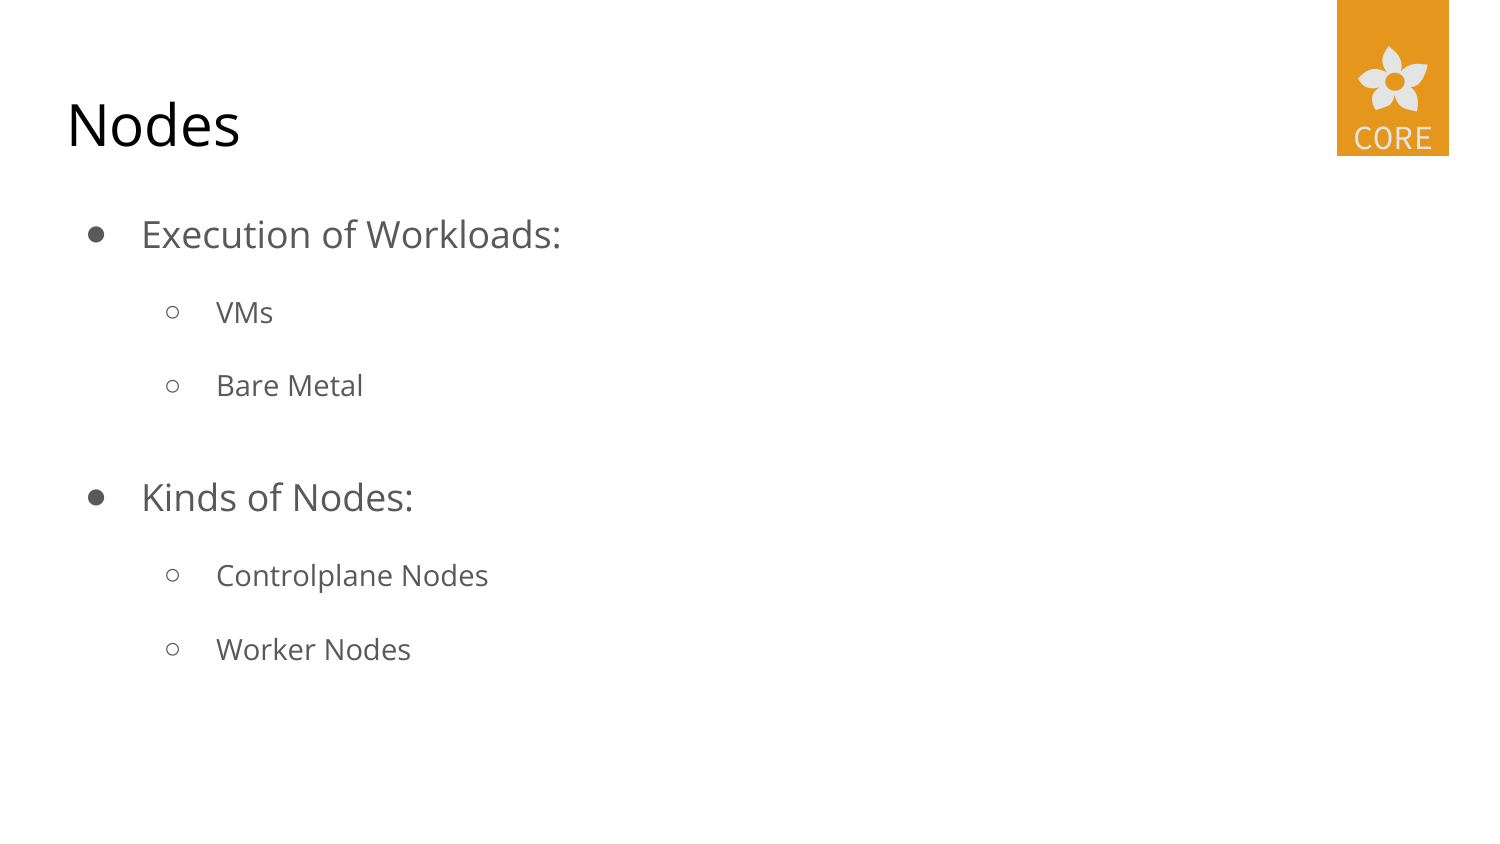

# Nodes
Execution of Workloads:
VMs
Bare Metal

Kinds of Nodes:
Controlplane Nodes
Worker Nodes